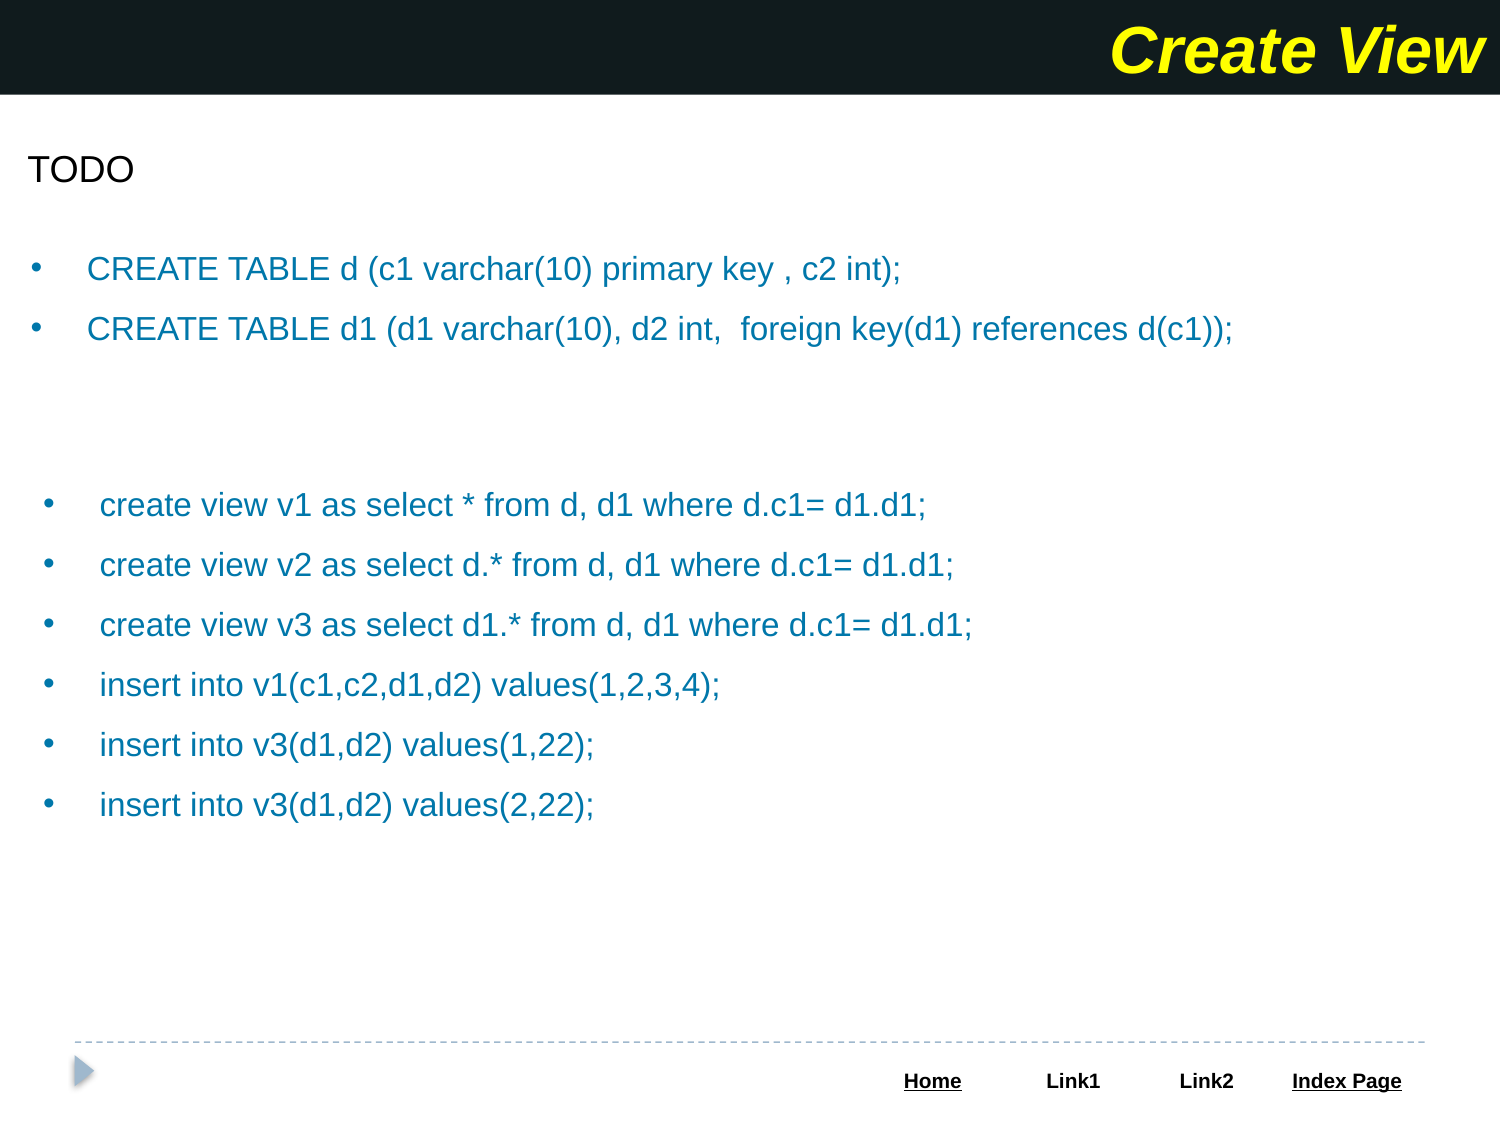

Create View
TODO
CREATE TABLE d (c1 varchar(10) primary key , c2 int);
CREATE TABLE d1 (d1 varchar(10), d2 int,  foreign key(d1) references d(c1));
create view v1 as select * from d, d1 where d.c1= d1.d1;
create view v2 as select d.* from d, d1 where d.c1= d1.d1;
create view v3 as select d1.* from d, d1 where d.c1= d1.d1;
insert into v1(c1,c2,d1,d2) values(1,2,3,4);
insert into v3(d1,d2) values(1,22);
insert into v3(d1,d2) values(2,22);